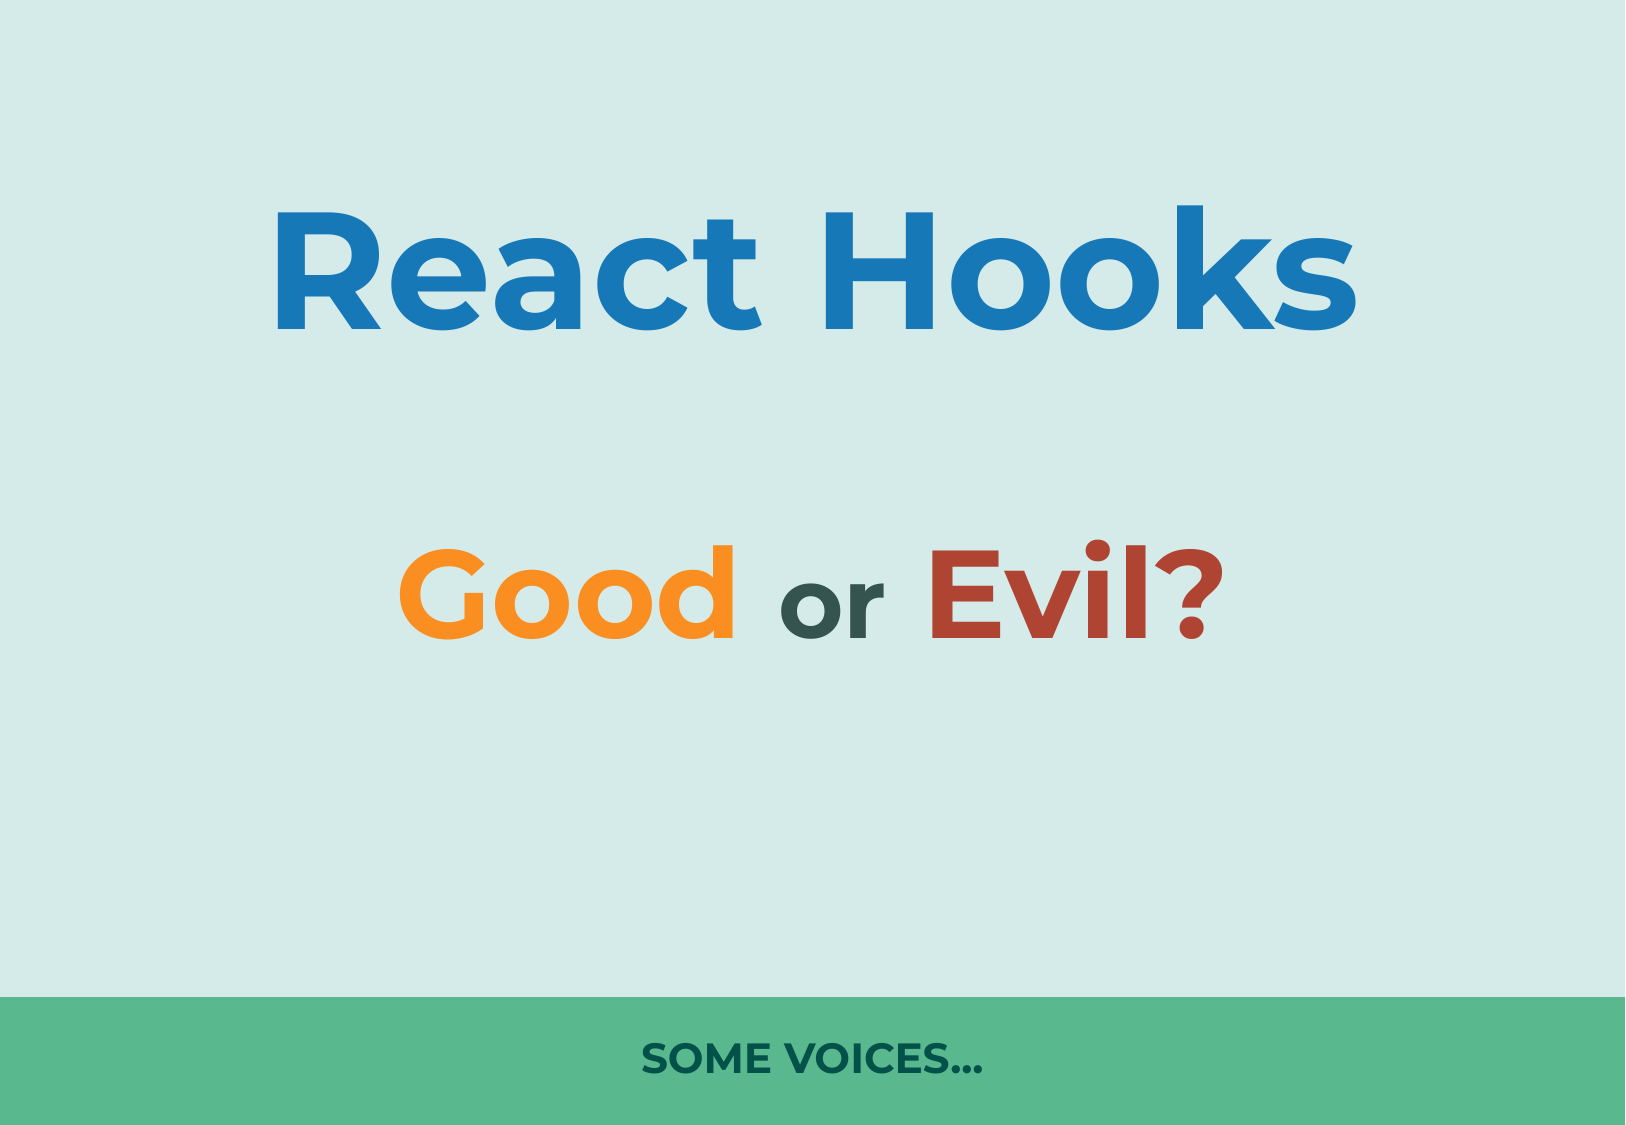

React Hooks

Good or Evil?
# Some voices...